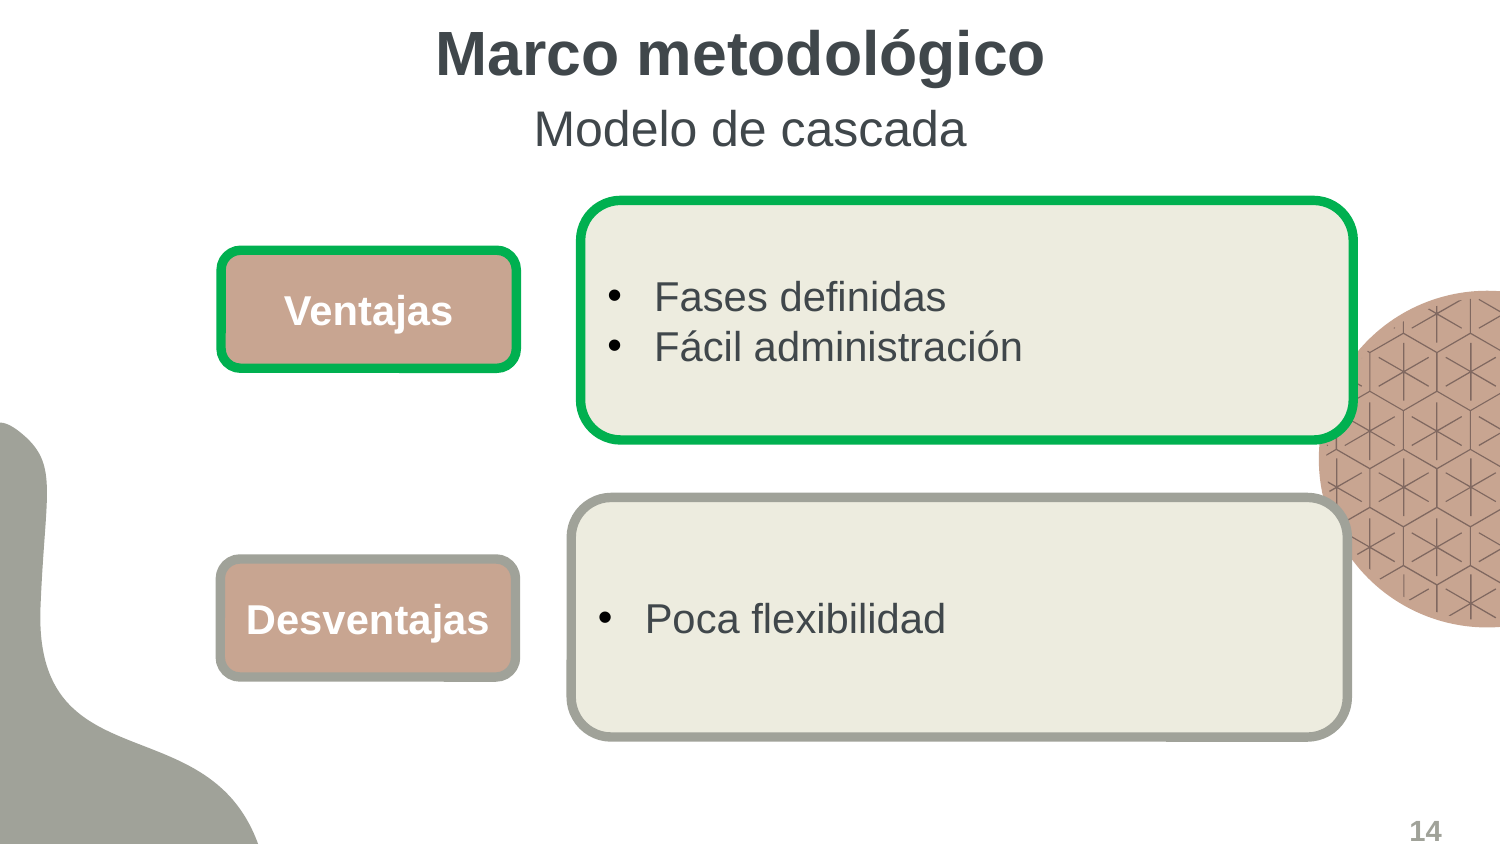

# Marco metodológico
Modelo de cascada
Fases definidas
Fácil administración
Ventajas
Poca flexibilidad
Desventajas
14